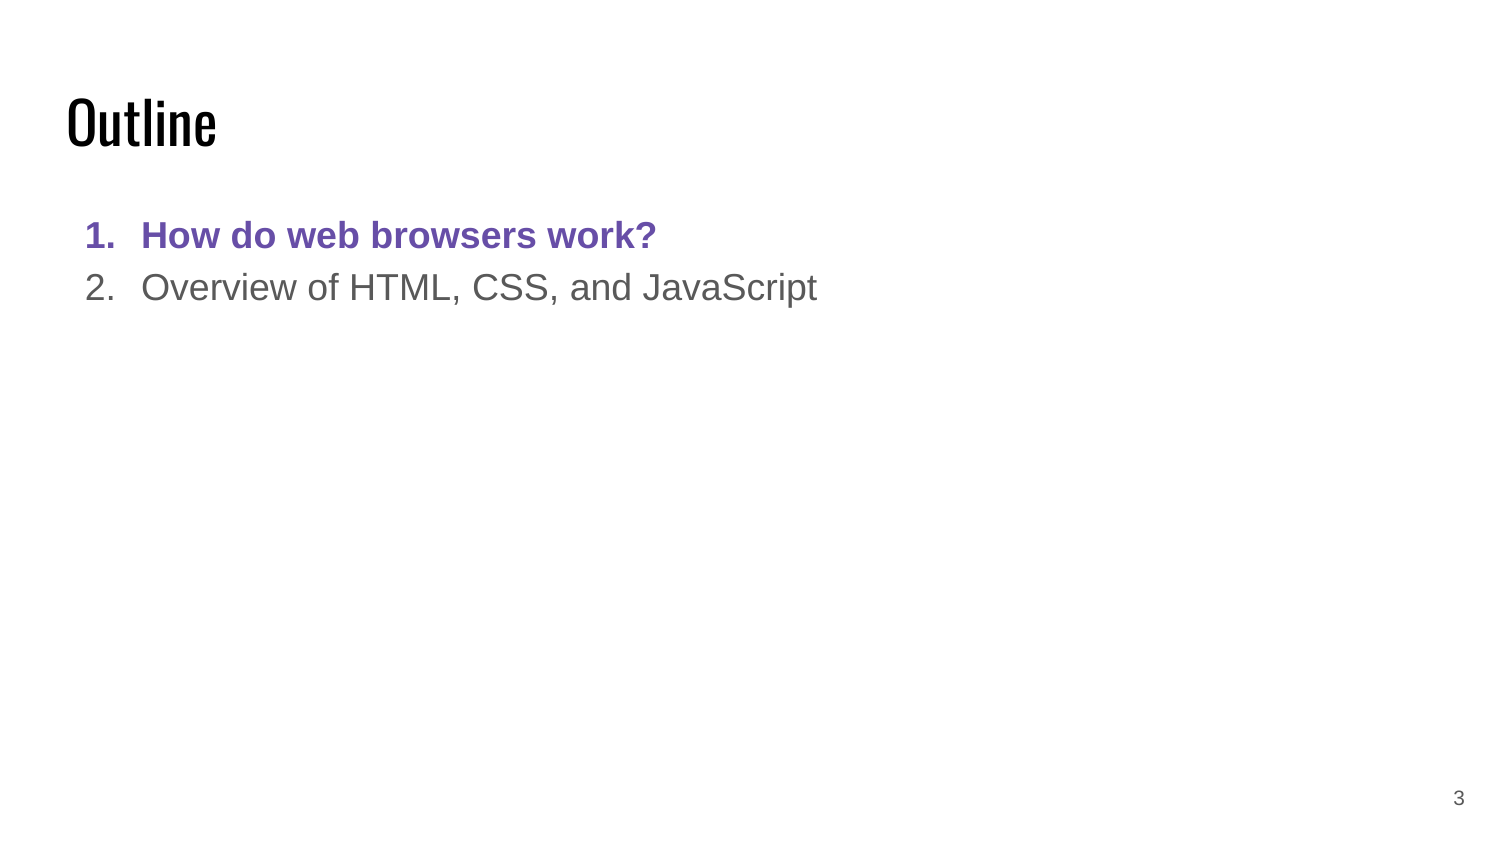

# Outline
How do web browsers work?
Overview of HTML, CSS, and JavaScript

3